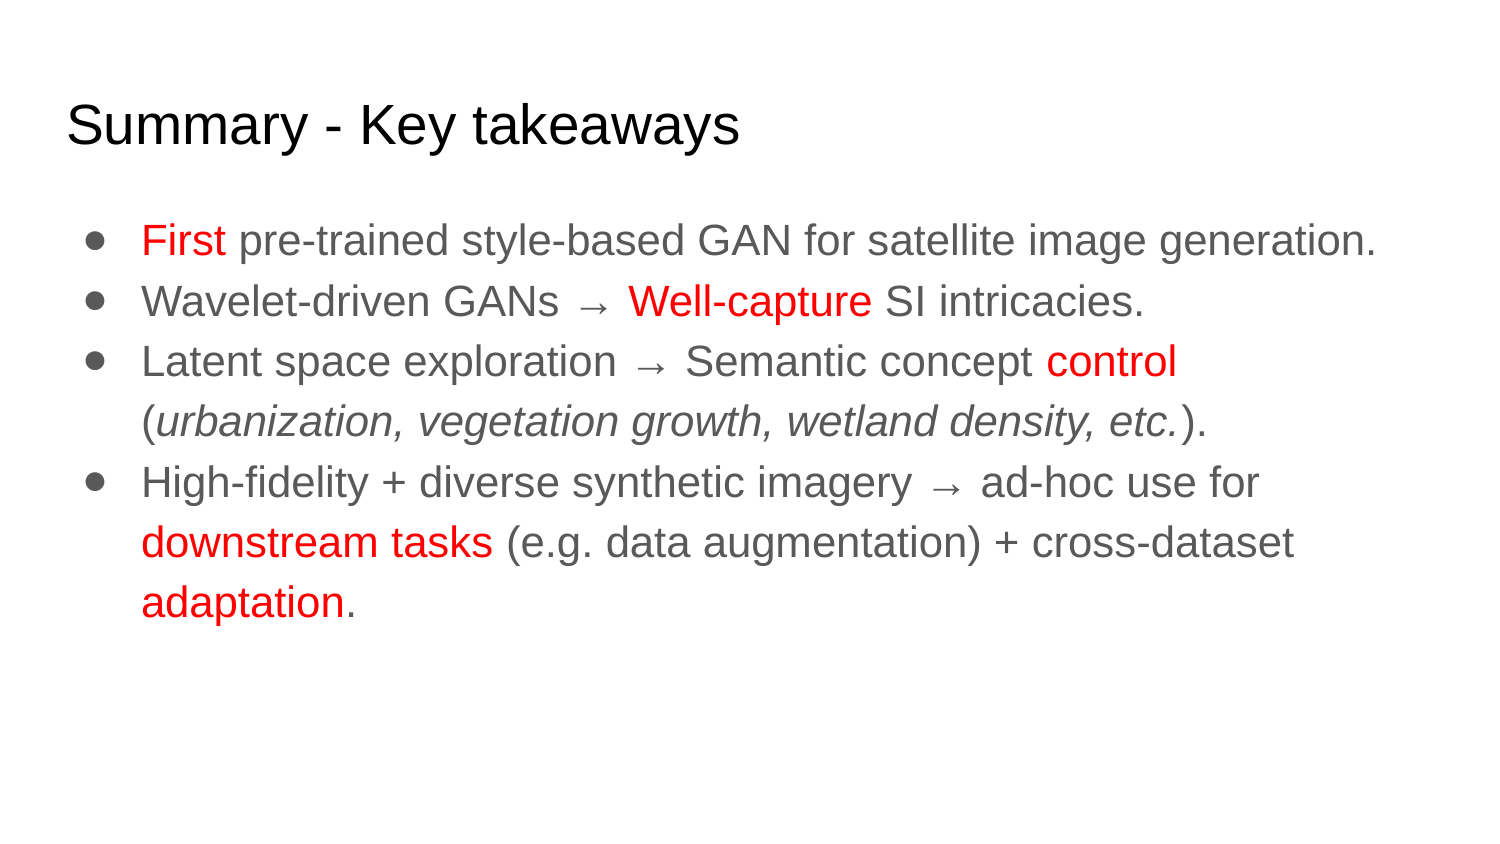

# Summary - Key takeaways
First pre-trained style-based GAN for satellite image generation.
Wavelet-driven GANs → Well-capture SI intricacies.
Latent space exploration → Semantic concept control (urbanization, vegetation growth, wetland density, etc.).
High-fidelity + diverse synthetic imagery → ad-hoc use for downstream tasks (e.g. data augmentation) + cross-dataset adaptation.